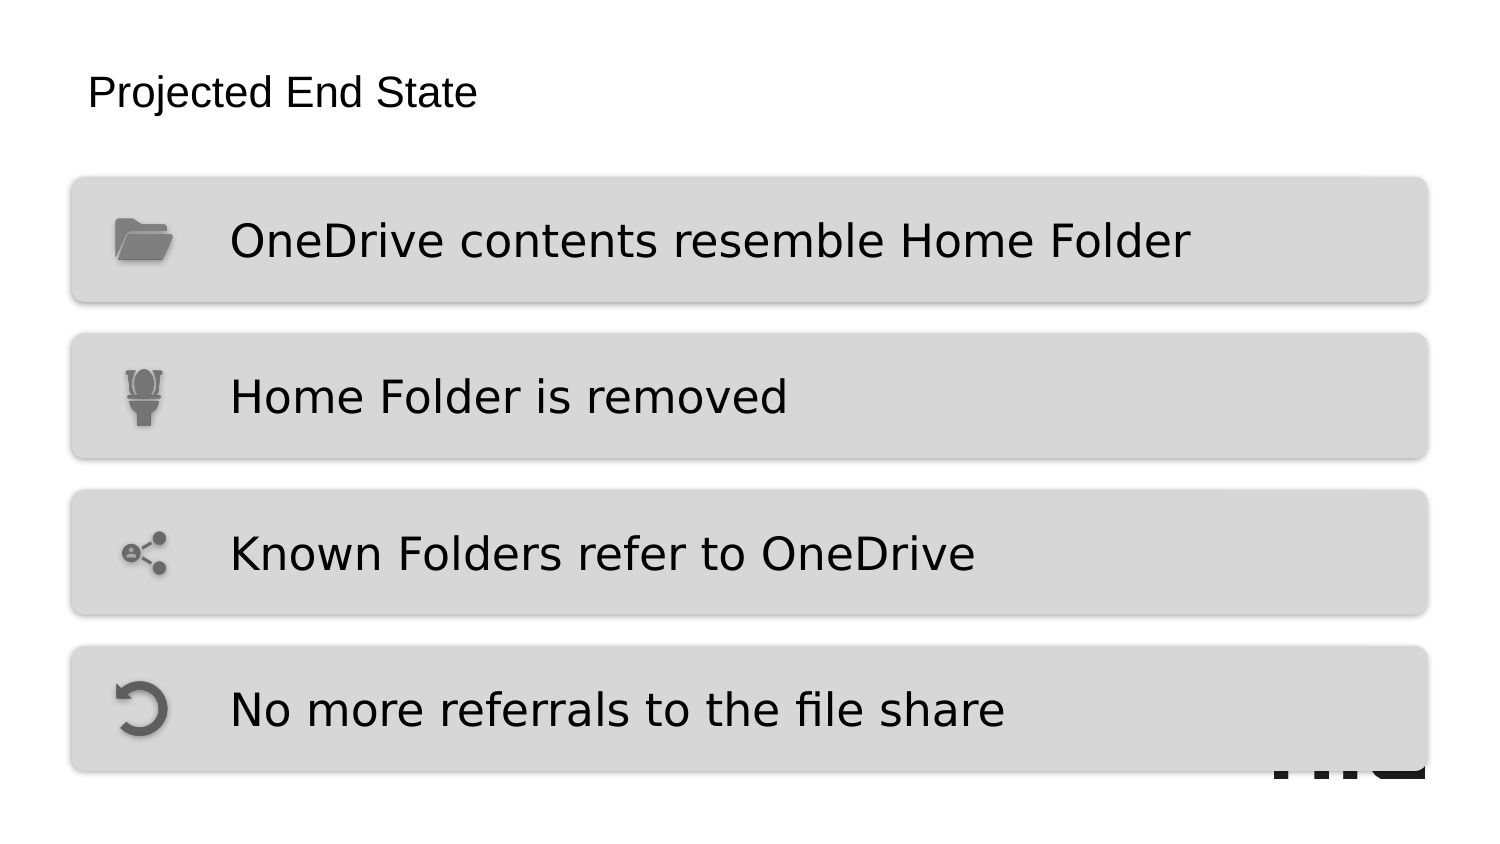

# Projected End State
OneDrive contents resemble Home Folder
Home Folder is removed
Known Folders refer to OneDrive
No more referrals to the file share